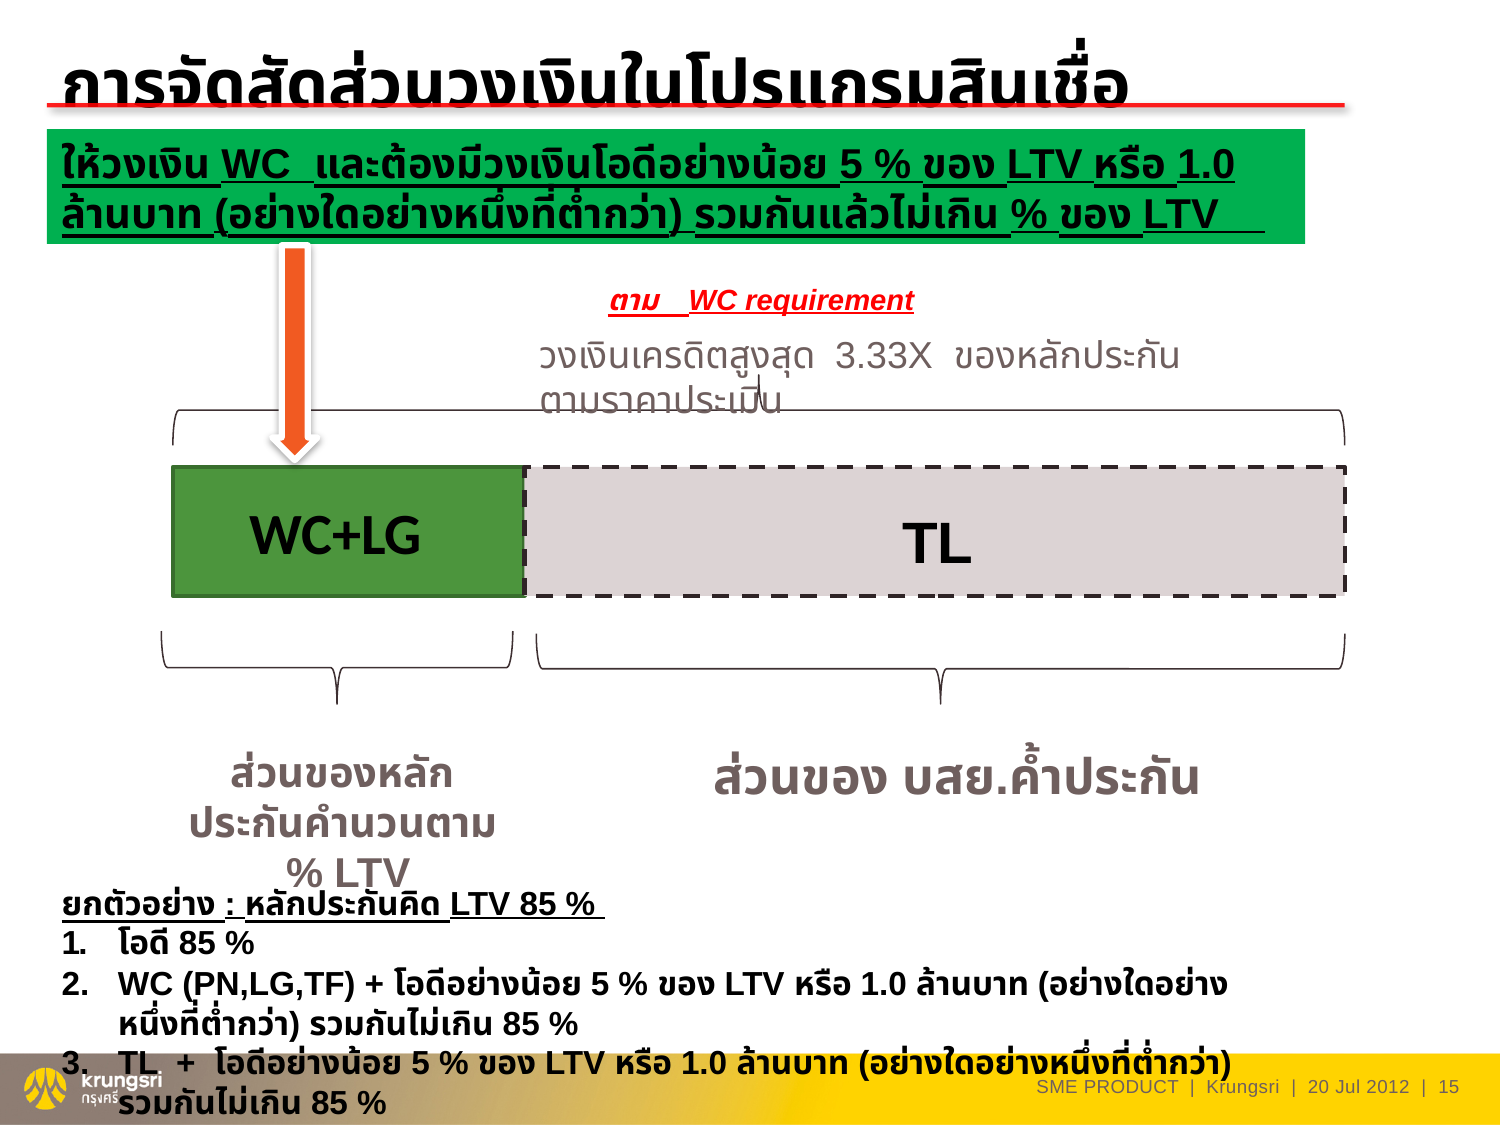

การจัดสัดส่วนวงเงินในโปรแกรมสินเชื่อ

ให้วงเงิน WC  และต้องมีวงเงินโอดีอย่างน้อย 5 % ของ LTV หรือ 1.0 ล้านบาท (อย่างใดอย่างหนึ่งที่ต่ำกว่า) รวมกันแล้วไม่เกิน % ของ LTV

ตาม    WC requirement
วงเงินเครดิตสูงสุด  3.33X  ของหลักประกัน ตามราคาประเมิน
WC+LG

TL
ส่วนของ บสย.ค้ำประกัน

ส่วนของหลักประกันคำนวนตาม  % LTV

ยกตัวอย่าง : หลักประกันคิด LTV 85 %
โอดี 85 %
WC (PN,LG,TF) + โอดีอย่างน้อย 5 % ของ LTV หรือ 1.0 ล้านบาท (อย่างใดอย่างหนึ่งที่ต่ำกว่า) รวมกันไม่เกิน 85 %
TL  +  โอดีอย่างน้อย 5 % ของ LTV หรือ 1.0 ล้านบาท (อย่างใดอย่างหนึ่งที่ต่ำกว่า) รวมกันไม่เกิน 85 %

SME PRODUCT  |  Krungsri  |  20 Jul 2012  |
15